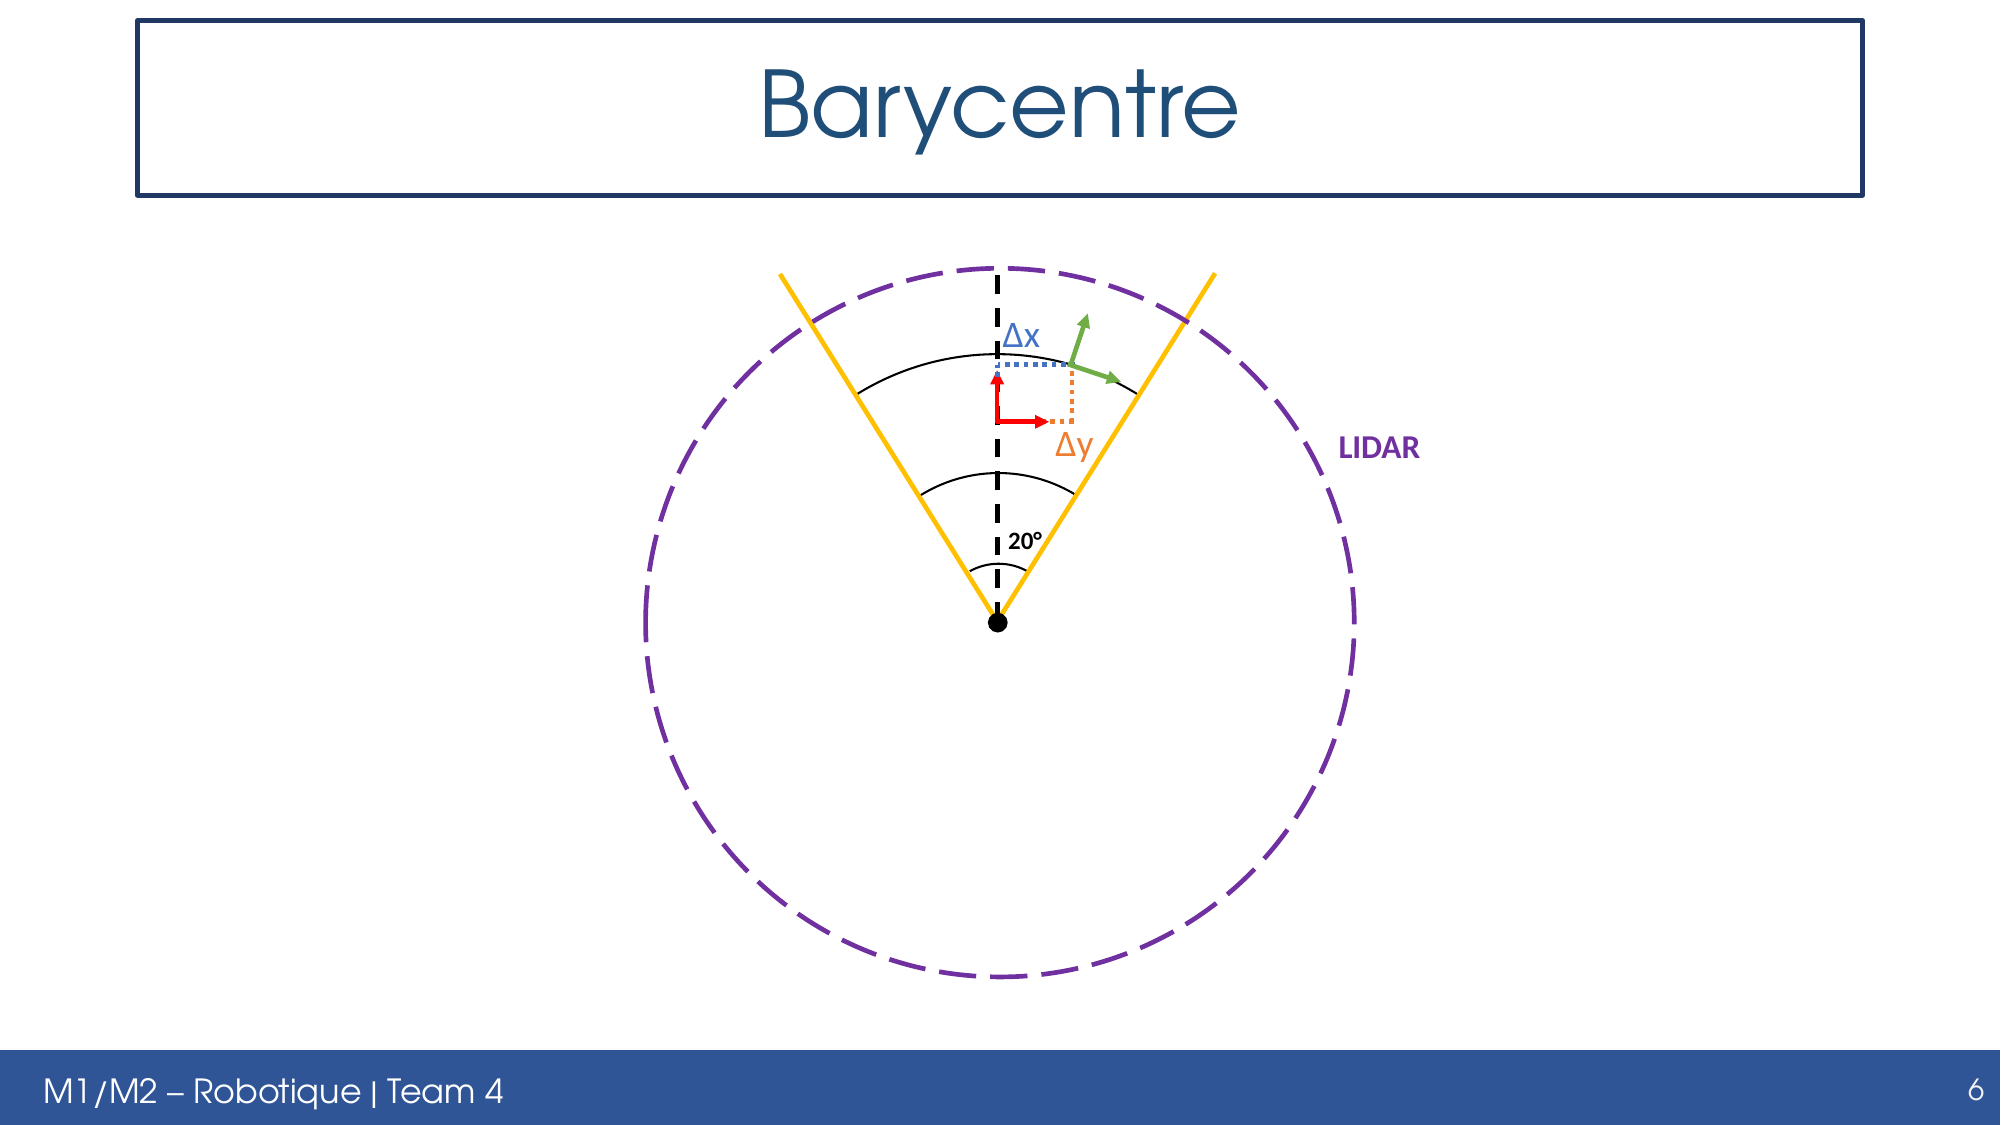

# Barycentre

Δx

Δy

LIDAR

20°

6
M1/M2 – Robotique | Team 4